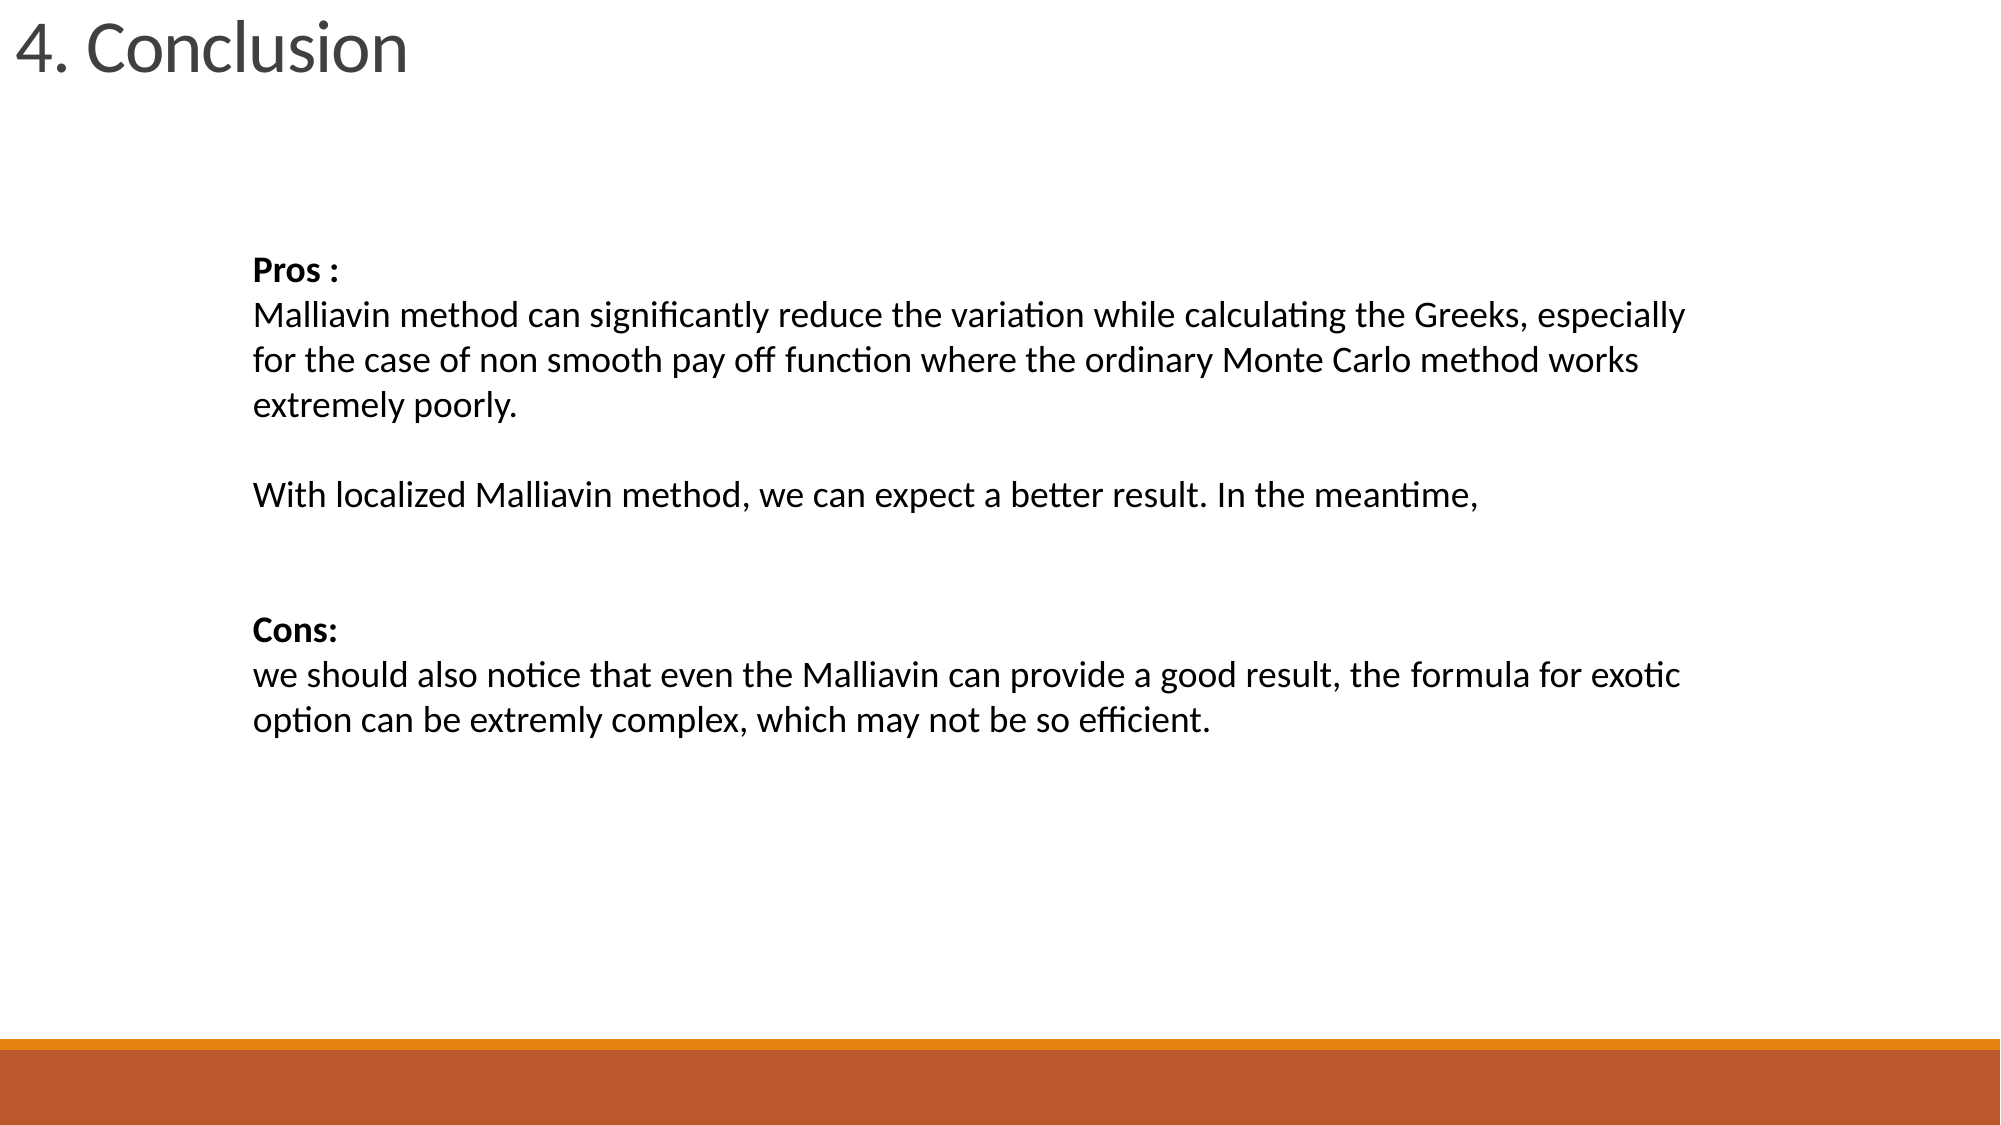

# 4. Conclusion
Pros :
Malliavin method can significantly reduce the variation while calculating the Greeks, especially for the case of non smooth pay off function where the ordinary Monte Carlo method works extremely poorly.

With localized Malliavin method, we can expect a better result. In the meantime,

Cons:
we should also notice that even the Malliavin can provide a good result, the formula for exotic option can be extremly complex, which may not be so efficient.